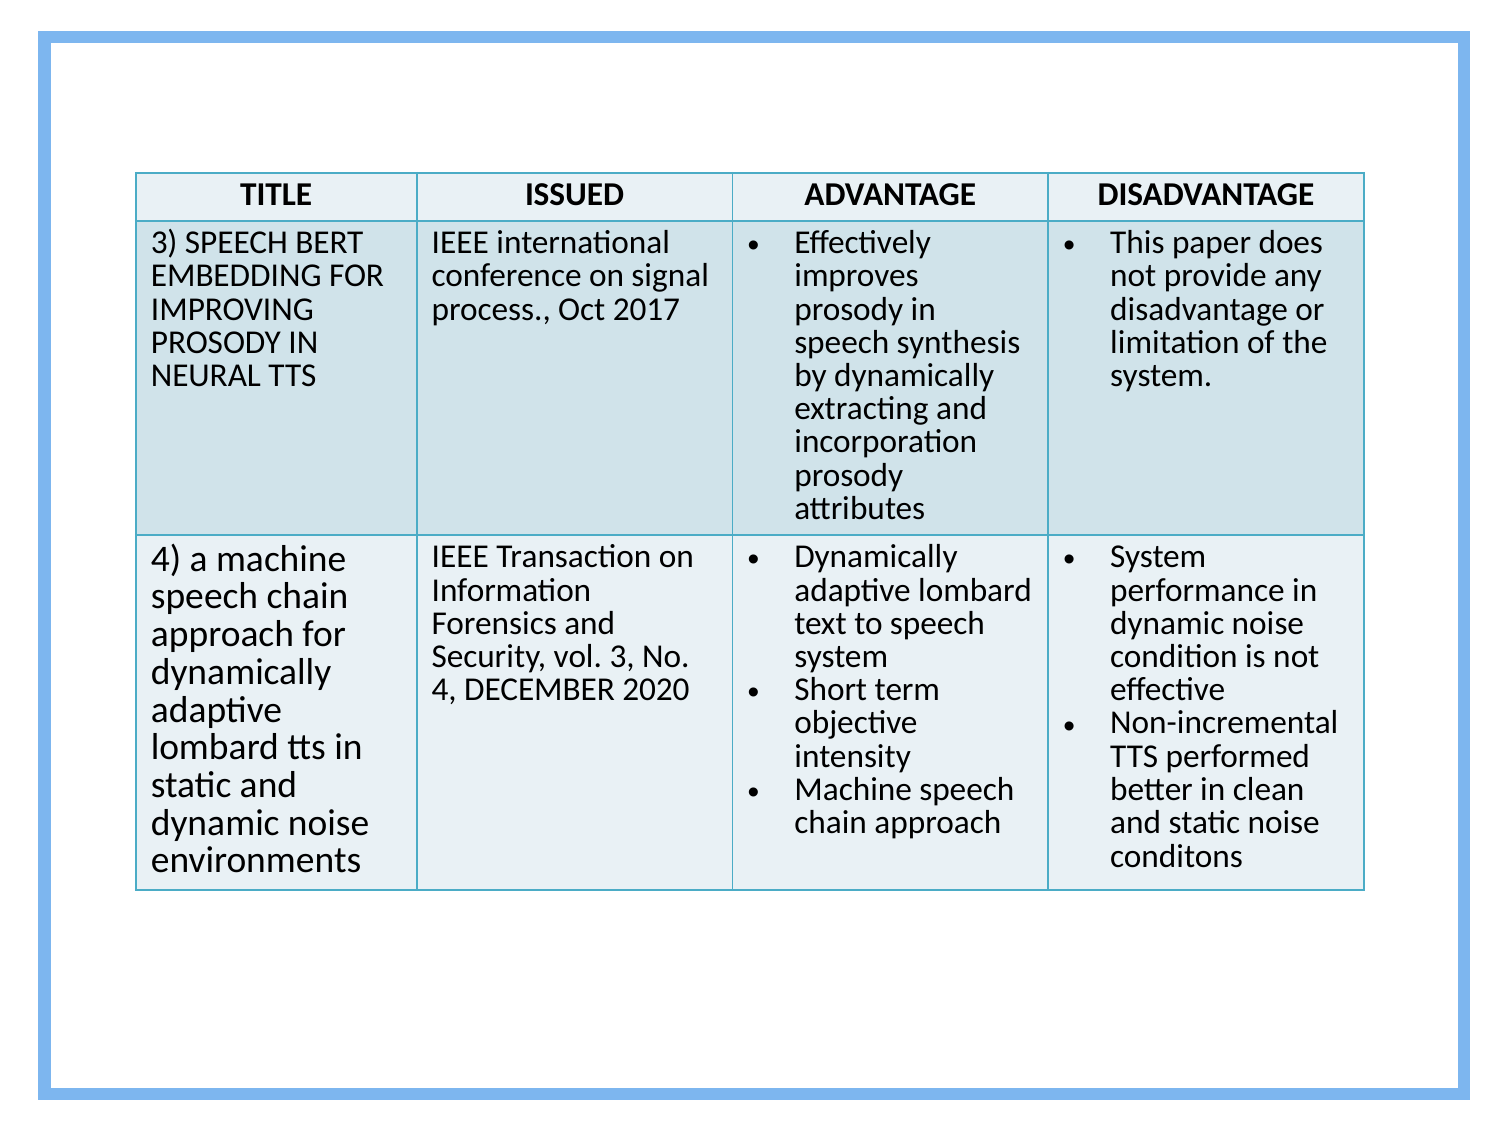

| TITLE | ISSUED | ADVANTAGE | DISADVANTAGE |
| --- | --- | --- | --- |
| 3) SPEECH BERT EMBEDDING FOR IMPROVING PROSODY IN NEURAL TTS | IEEE international conference on signal process., Oct 2017 | Effectively improves prosody in speech synthesis by dynamically extracting and incorporation prosody attributes | This paper does not provide any disadvantage or limitation of the system. |
| 4) a machine speech chain approach for dynamically adaptive lombard tts in static and dynamic noise environments | IEEE Transaction on Information Forensics and Security, vol. 3, No. 4, DECEMBER 2020 | Dynamically adaptive lombard text to speech system Short term objective intensity Machine speech chain approach | System performance in dynamic noise condition is not effective Non-incremental TTS performed better in clean and static noise conditons |